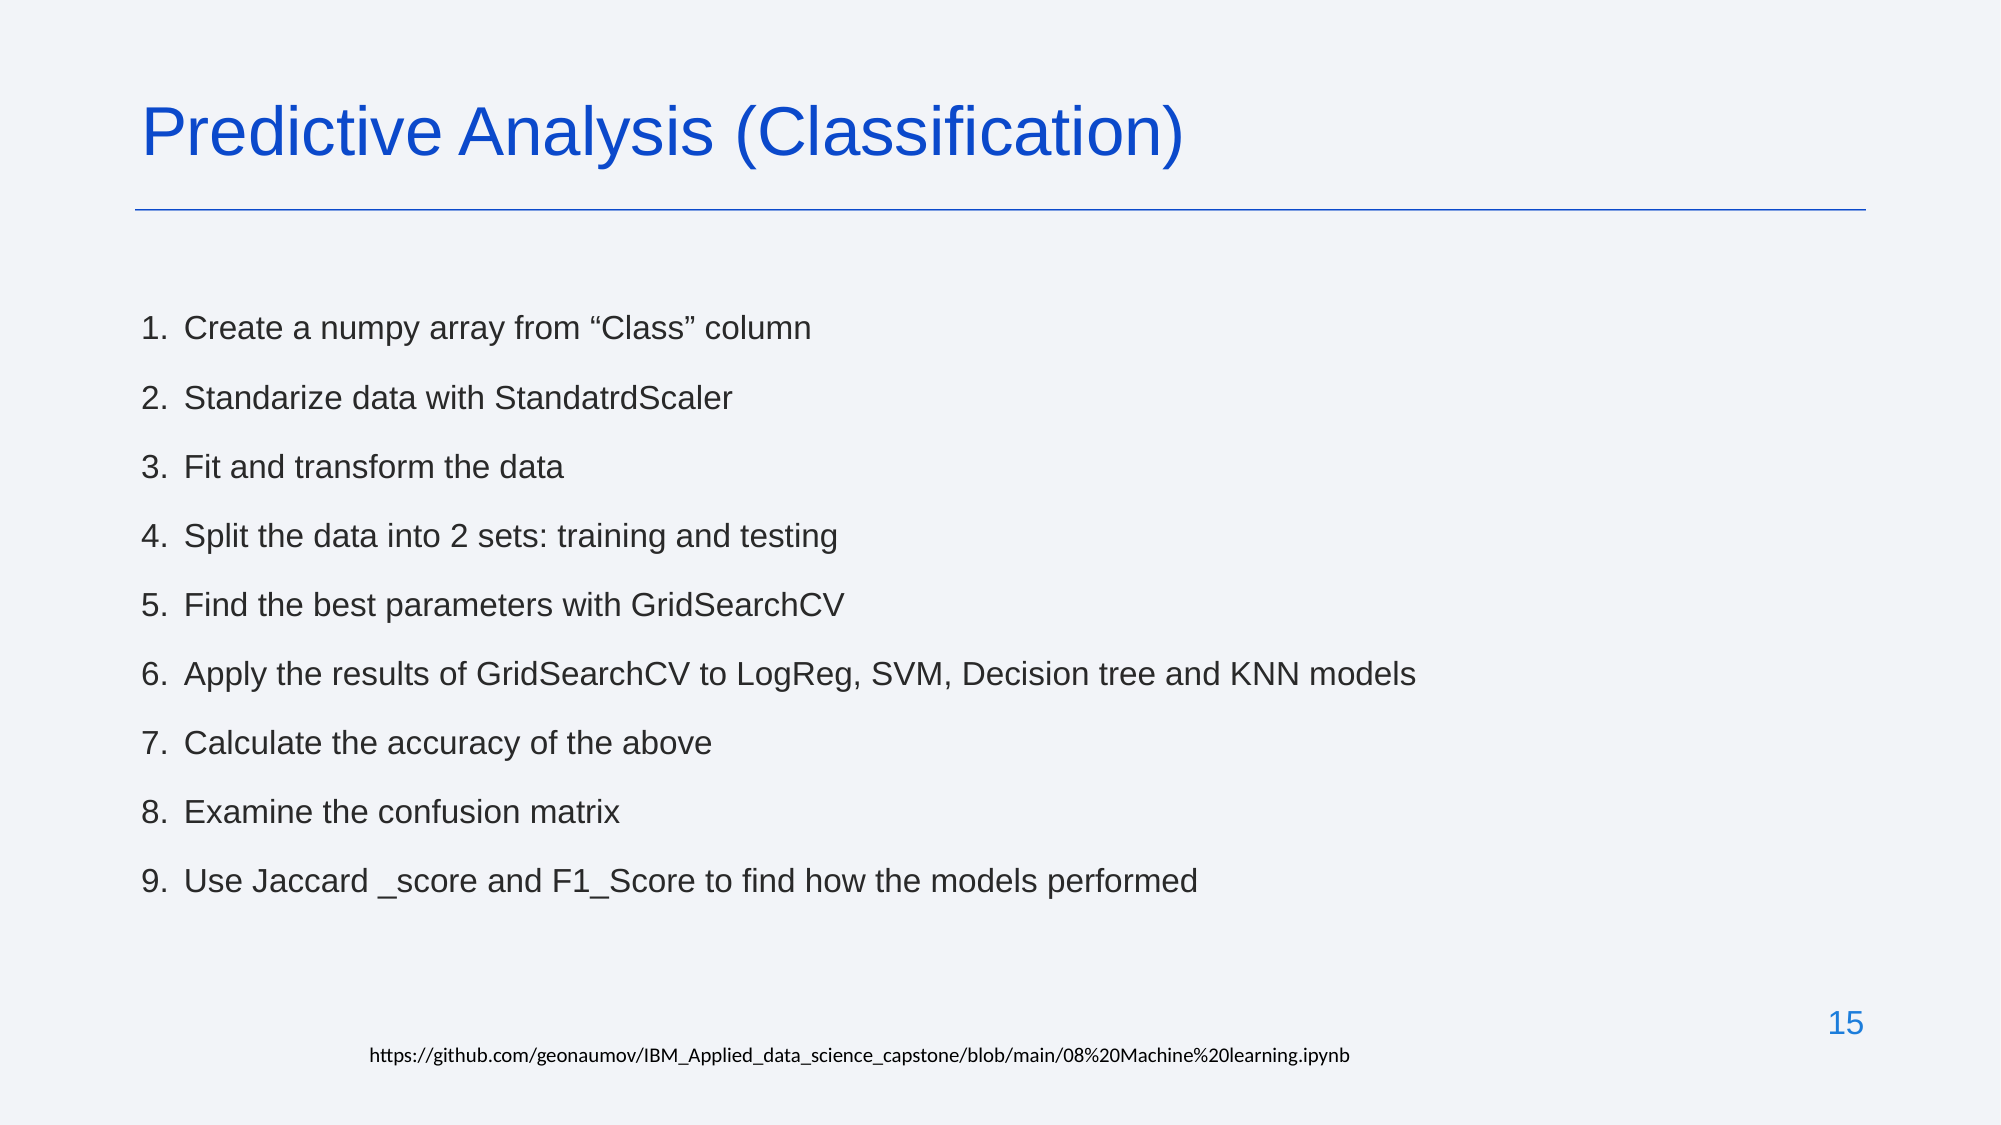

Predictive Analysis (Classification)
# Create a numpy array from “Class” column
Standarize data with StandatrdScaler
Fit and transform the data
Split the data into 2 sets: training and testing
Find the best parameters with GridSearchCV
Apply the results of GridSearchCV to LogReg, SVM, Decision tree and KNN models
Calculate the accuracy of the above
Examine the confusion matrix
Use Jaccard _score and F1_Score to find how the models performed

15
https://github.com/geonaumov/IBM_Applied_data_science_capstone/blob/main/08%20Machine%20learning.ipynb